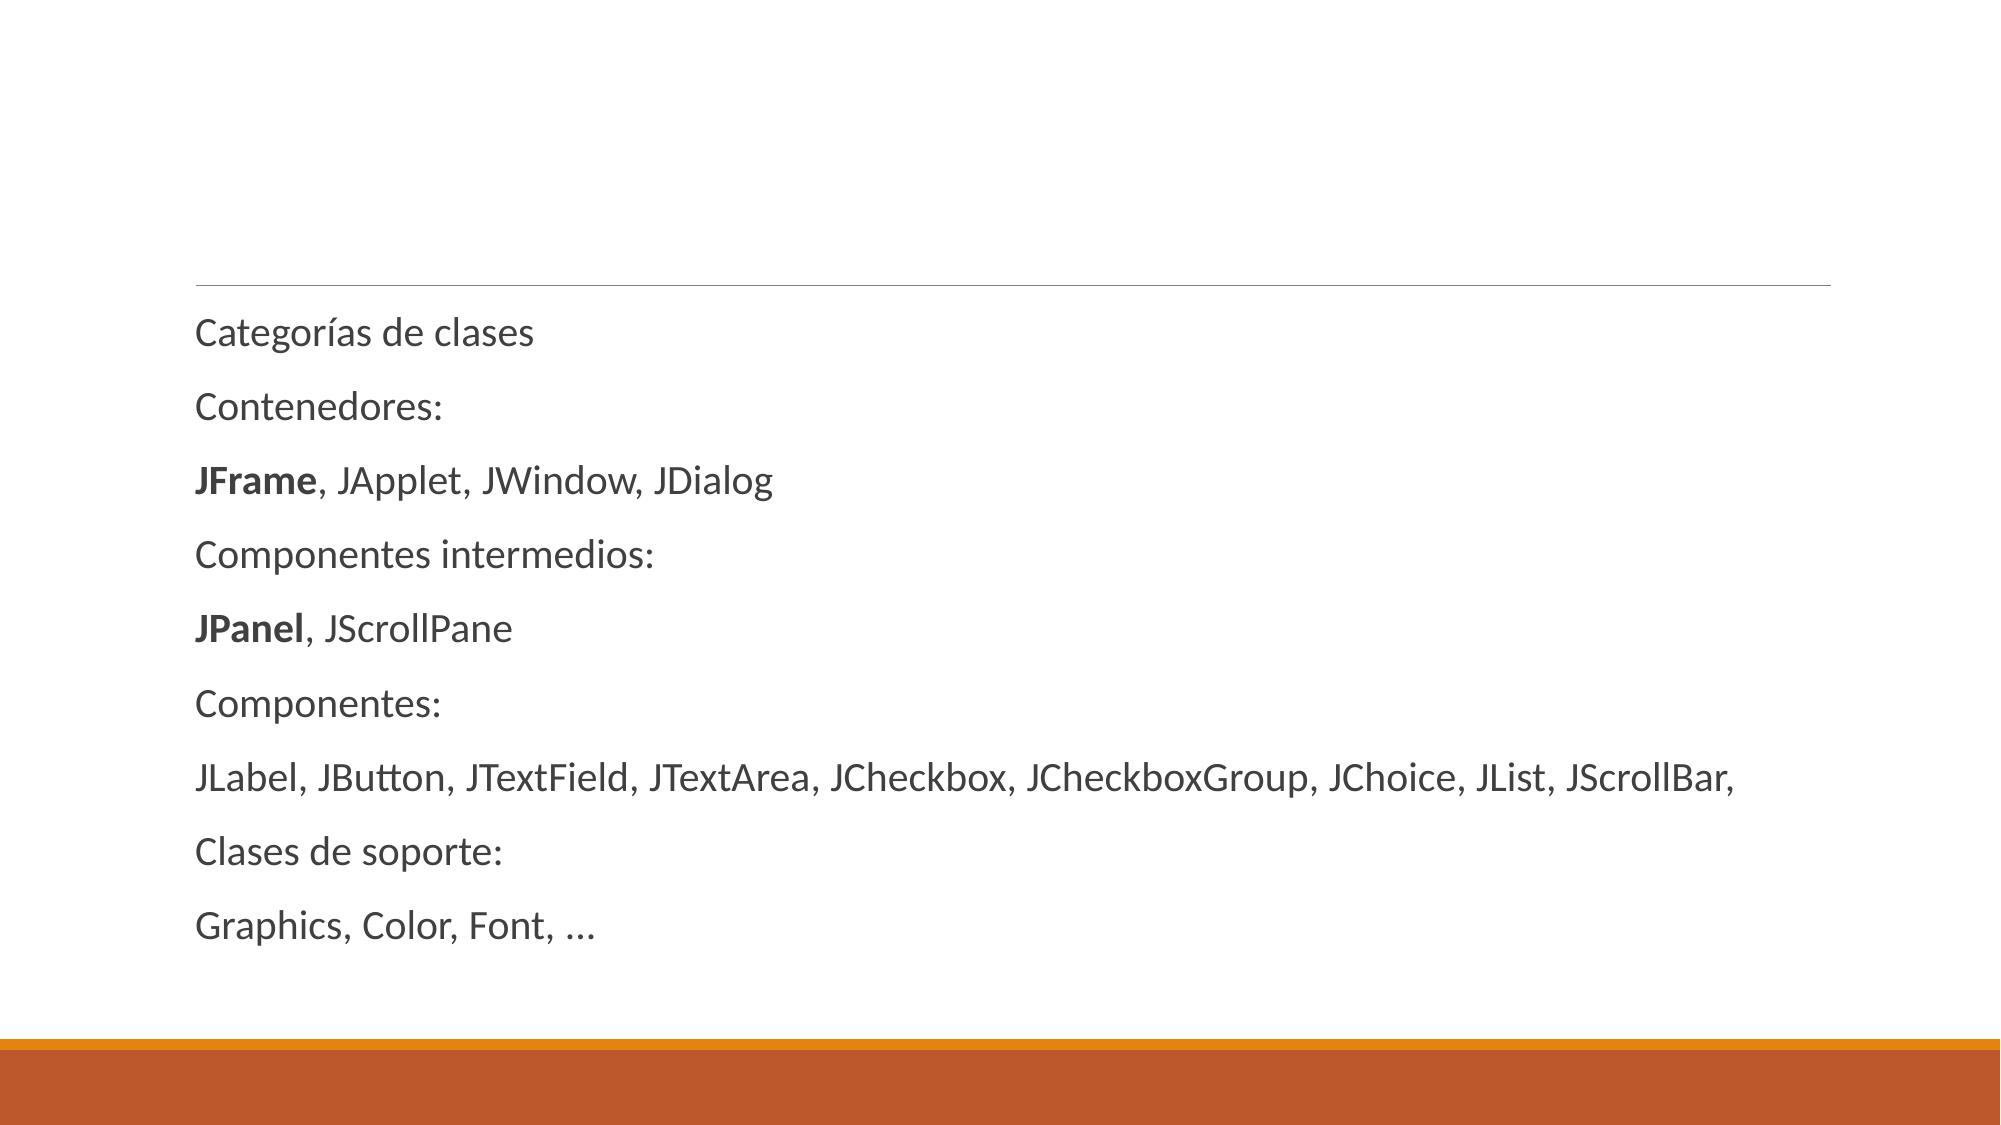

#
Categorías de clases
Contenedores:
JFrame, JApplet, JWindow, JDialog
Componentes intermedios:
JPanel, JScrollPane
Componentes:
JLabel, JButton, JTextField, JTextArea, JCheckbox, JCheckboxGroup, JChoice, JList, JScrollBar,
Clases de soporte:
Graphics, Color, Font, ...